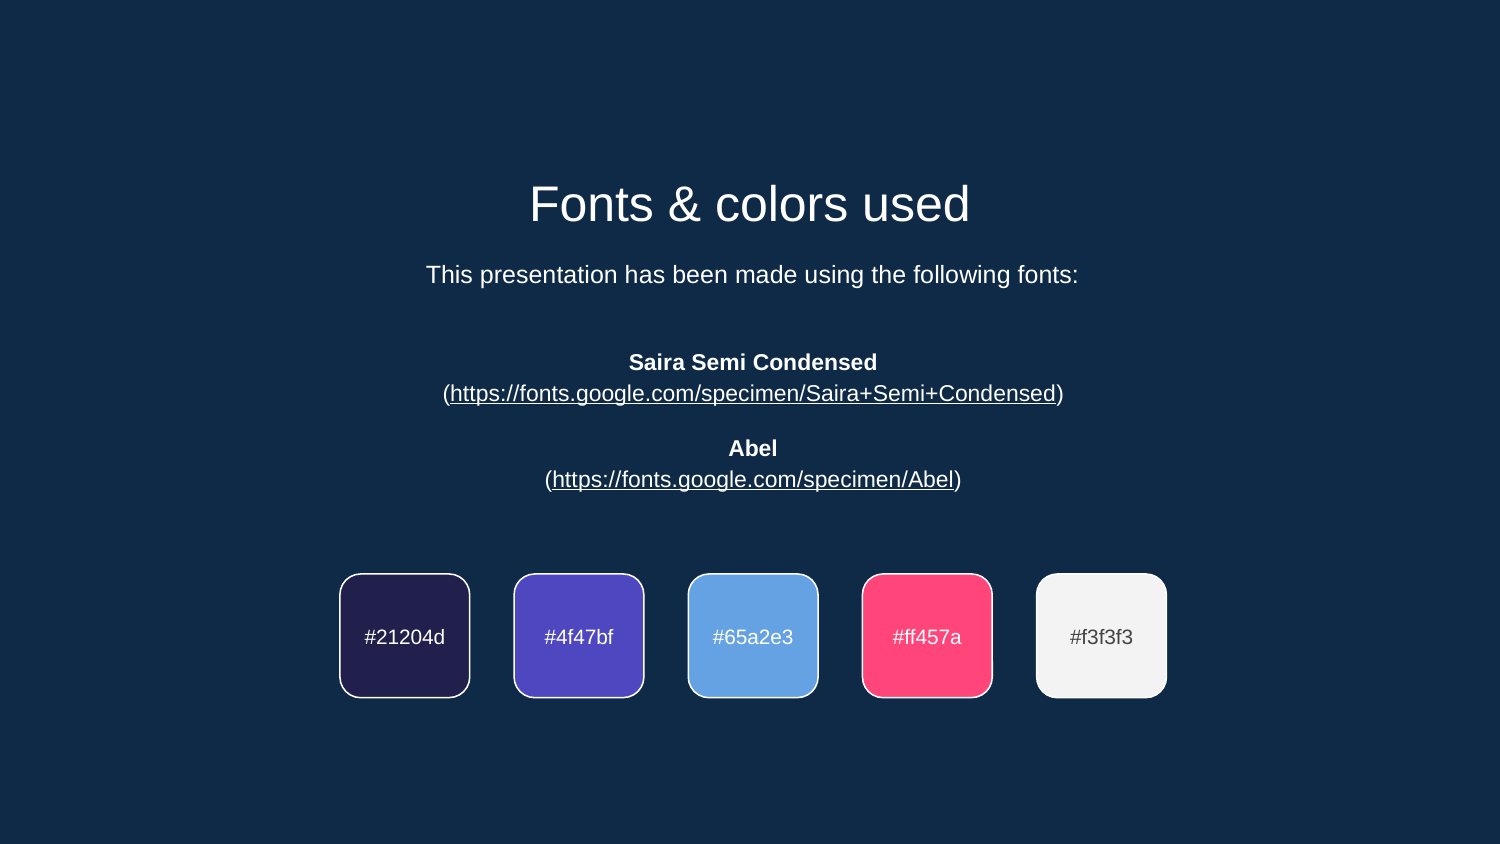

Fonts & colors used
This presentation has been made using the following fonts:

Saira Semi Condensed
(https://fonts.google.com/specimen/Saira+Semi+Condensed)

Abel
(https://fonts.google.com/specimen/Abel)

#21204d
#4f47bf
#65a2e3
#ff457a
#f3f3f3